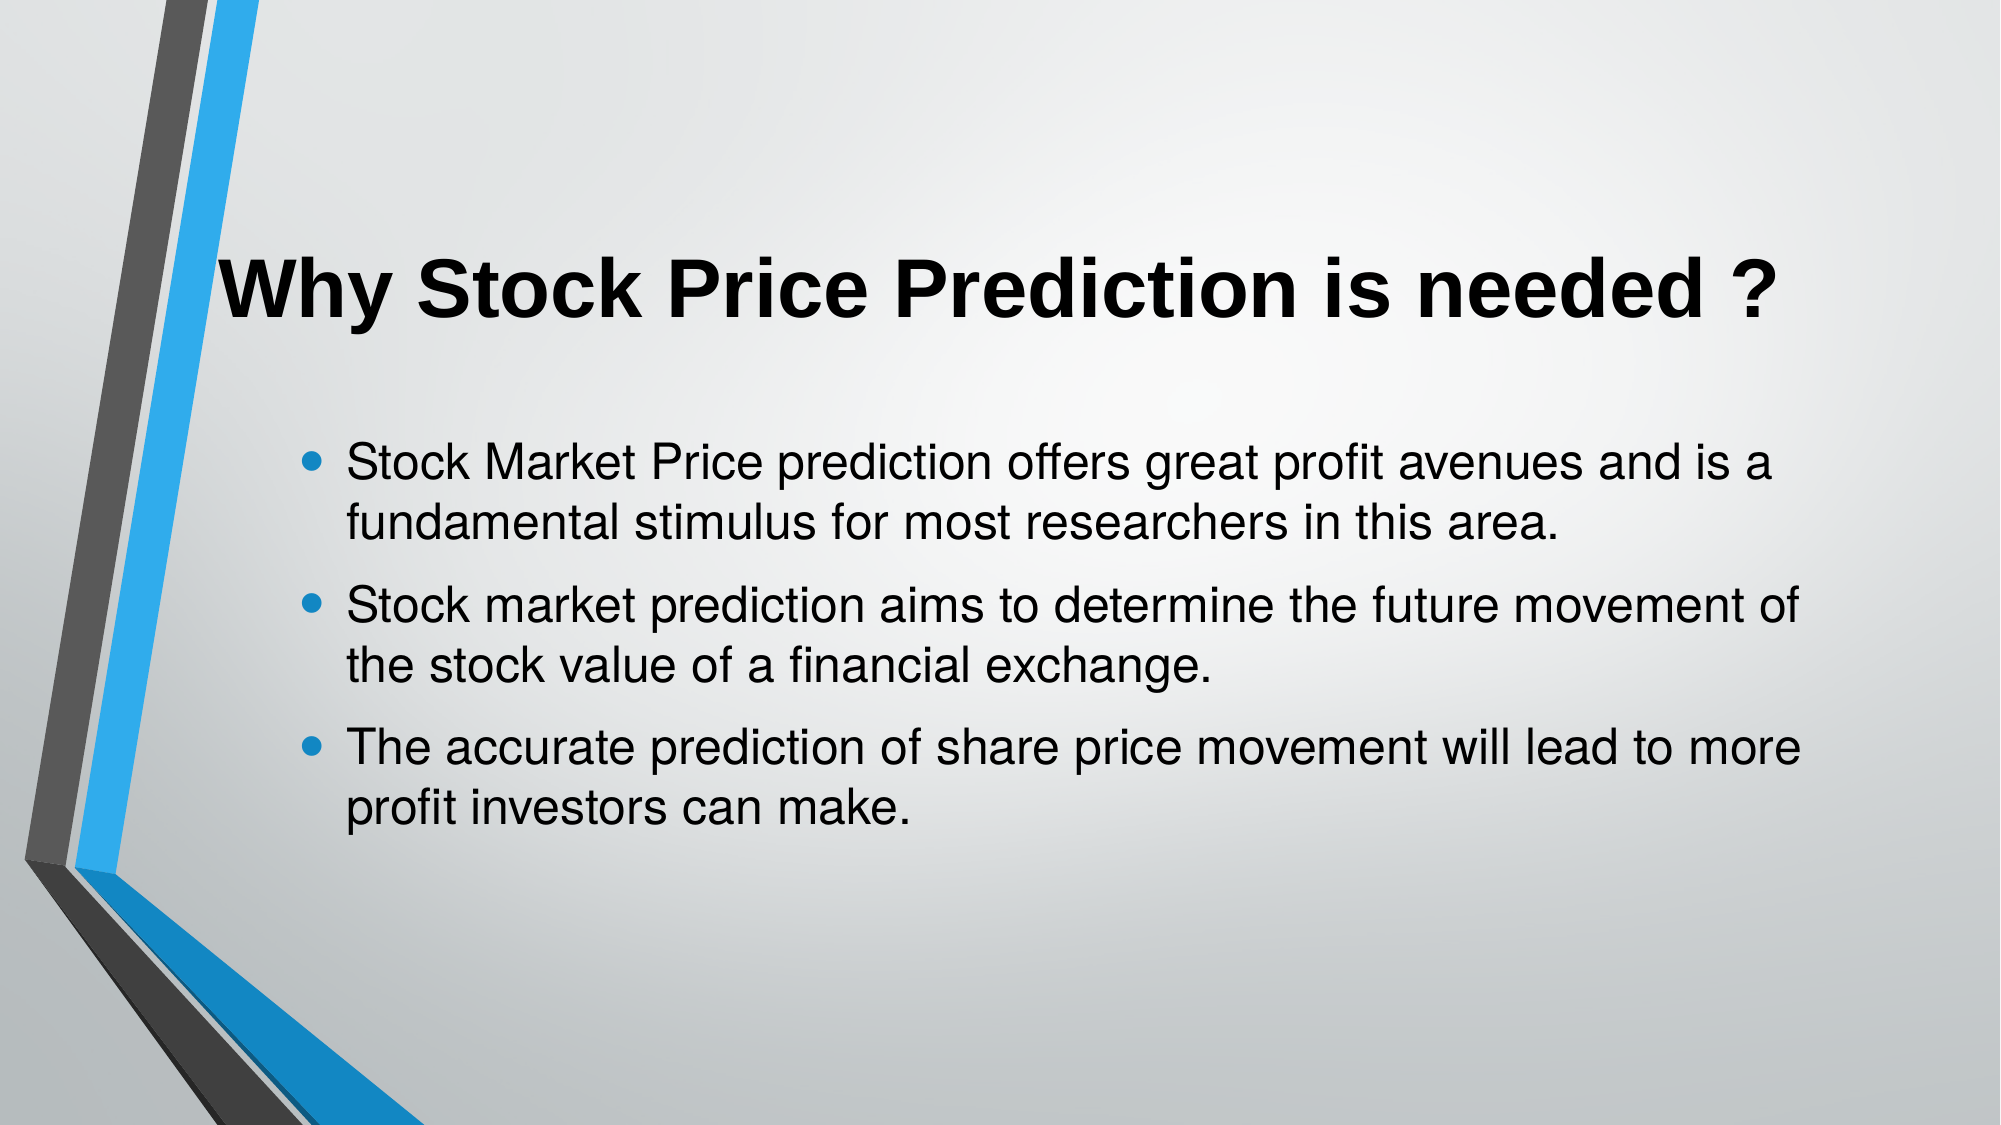

# Why Stock Price Prediction is needed ?
Stock Market Price prediction offers great profit avenues and is a fundamental stimulus for most researchers in this area.
Stock market prediction aims to determine the future movement of the stock value of a financial exchange.
The accurate prediction of share price movement will lead to more profit investors can make.